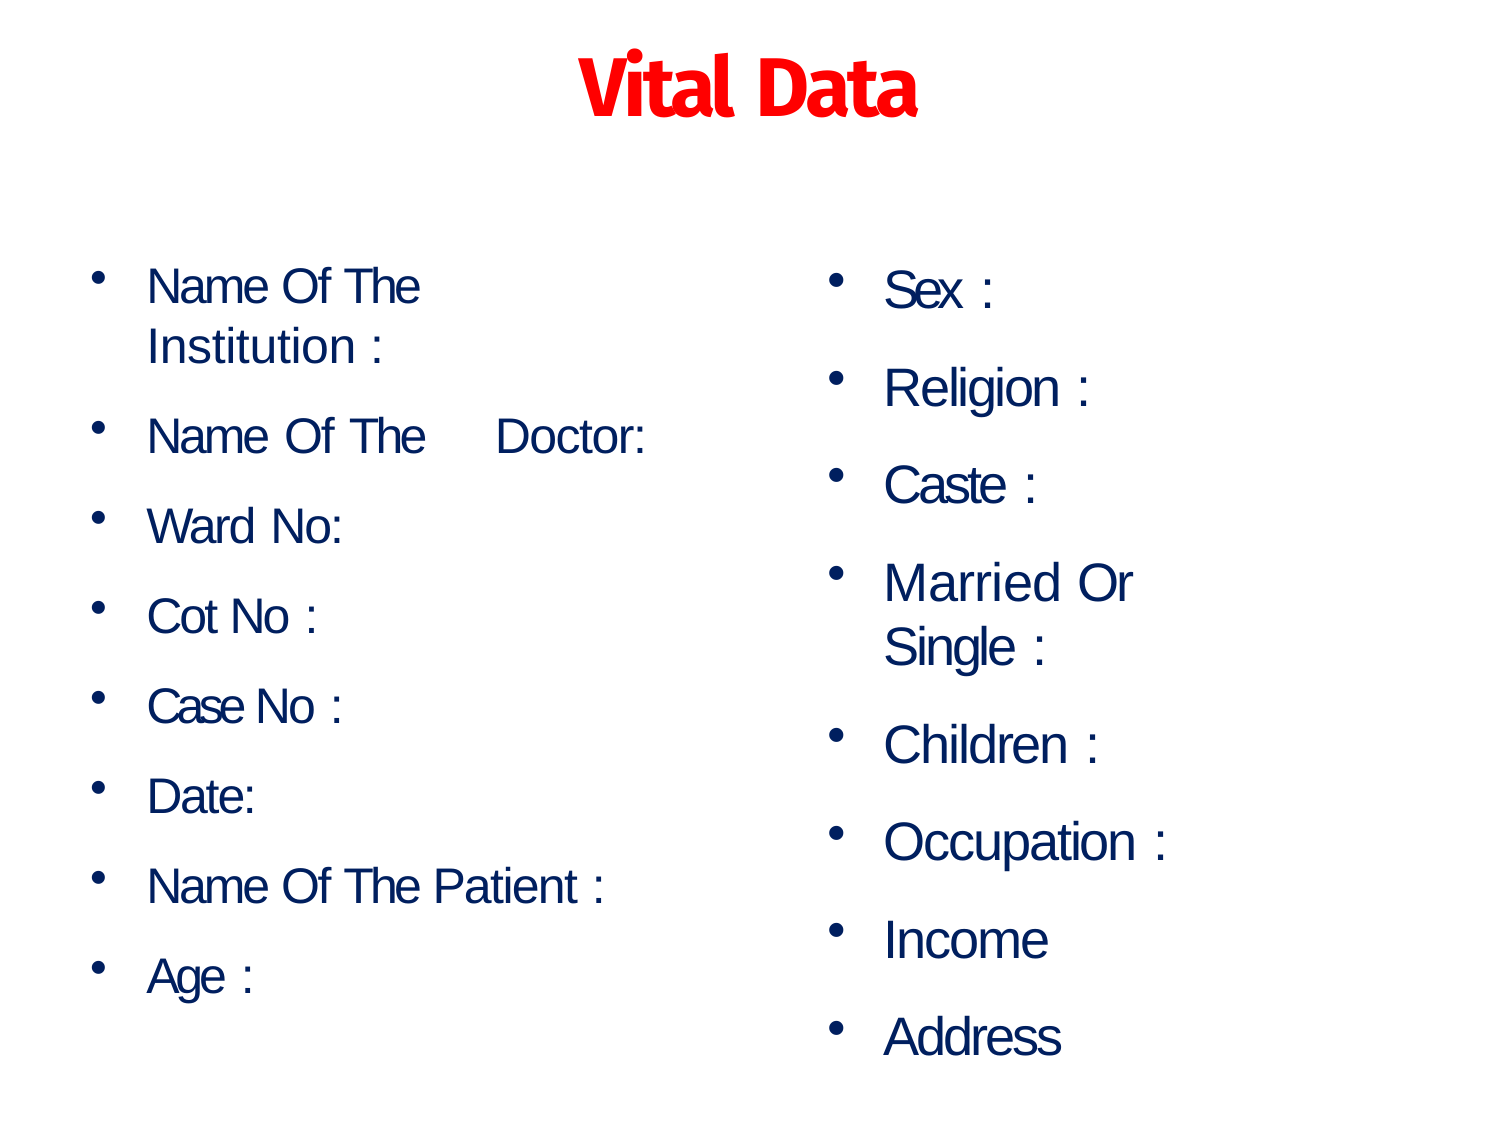

# Vital Data
Sex :
Religion :
Caste :
Married Or Single :
Children :
Occupation :
Income
Address
Name Of The Institution :
Name Of The	Doctor:
Ward No:
Cot No :
Case No :
Date:
Name Of The Patient :
Age :